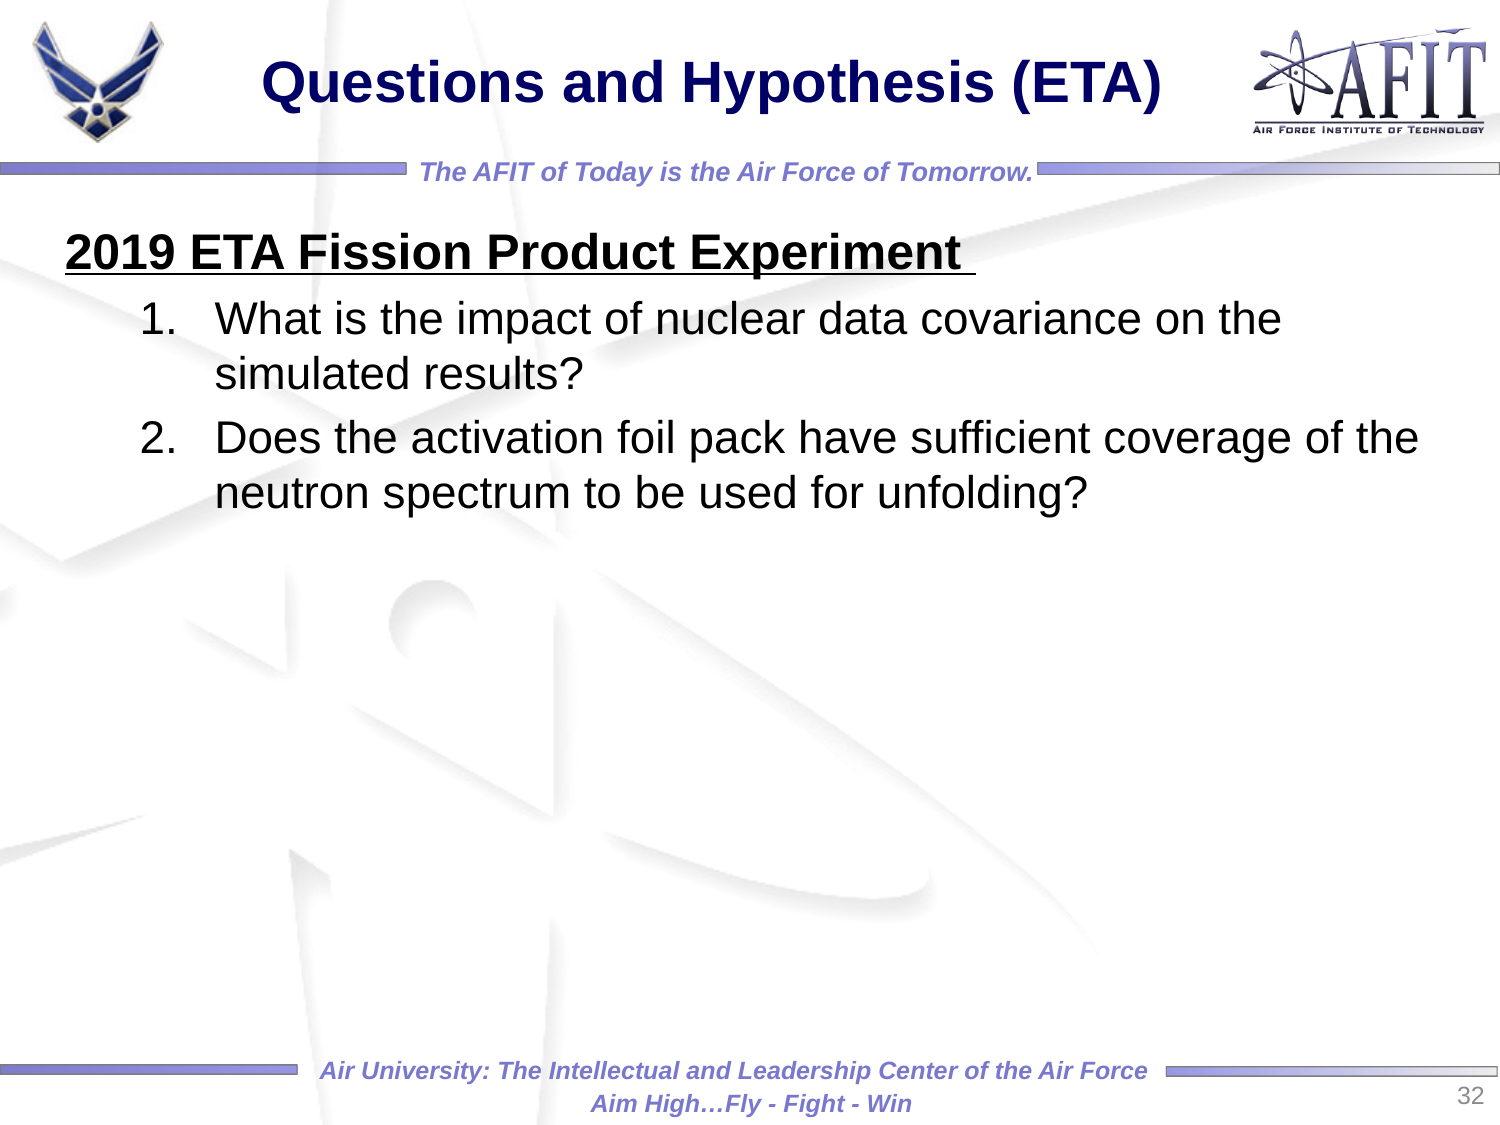

# Questions and Hypothesis (ETA)
2019 ETA Fission Product Experiment
What is the impact of nuclear data covariance on the simulated results?
Does the activation foil pack have sufficient coverage of the neutron spectrum to be used for unfolding?
32